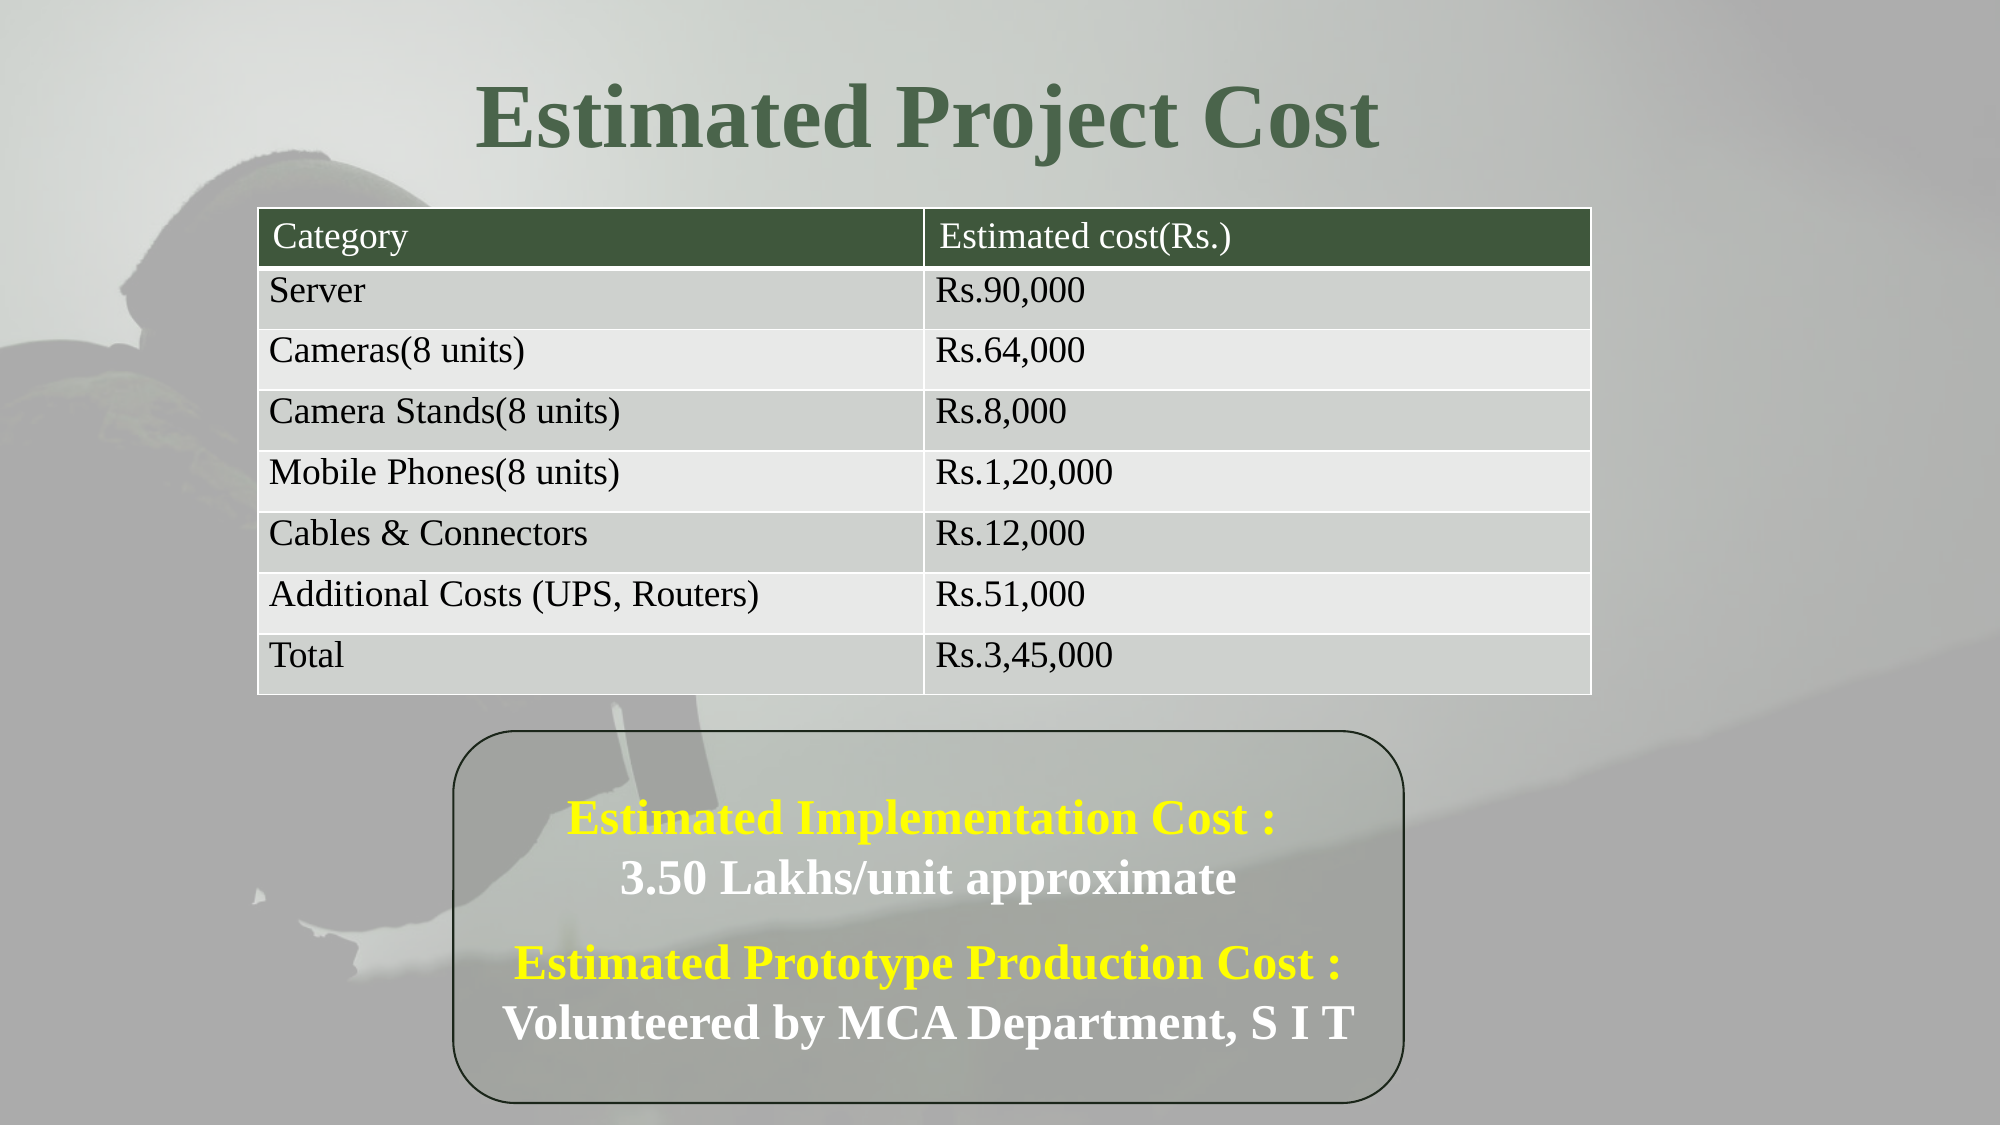

Estimated Project Cost
| Category | Estimated cost(Rs.) |
| --- | --- |
| Server | Rs.90,000 |
| Cameras(8 units) | Rs.64,000 |
| Camera Stands(8 units) | Rs.8,000 |
| Mobile Phones(8 units) | Rs.1,20,000 |
| Cables & Connectors | Rs.12,000 |
| Additional Costs (UPS, Routers) | Rs.51,000 |
| Total | Rs.3,45,000 |
Estimated Implementation Cost :
3.50 Lakhs/unit approximate

Estimated Prototype Production Cost : Volunteered by MCA Department, S I T